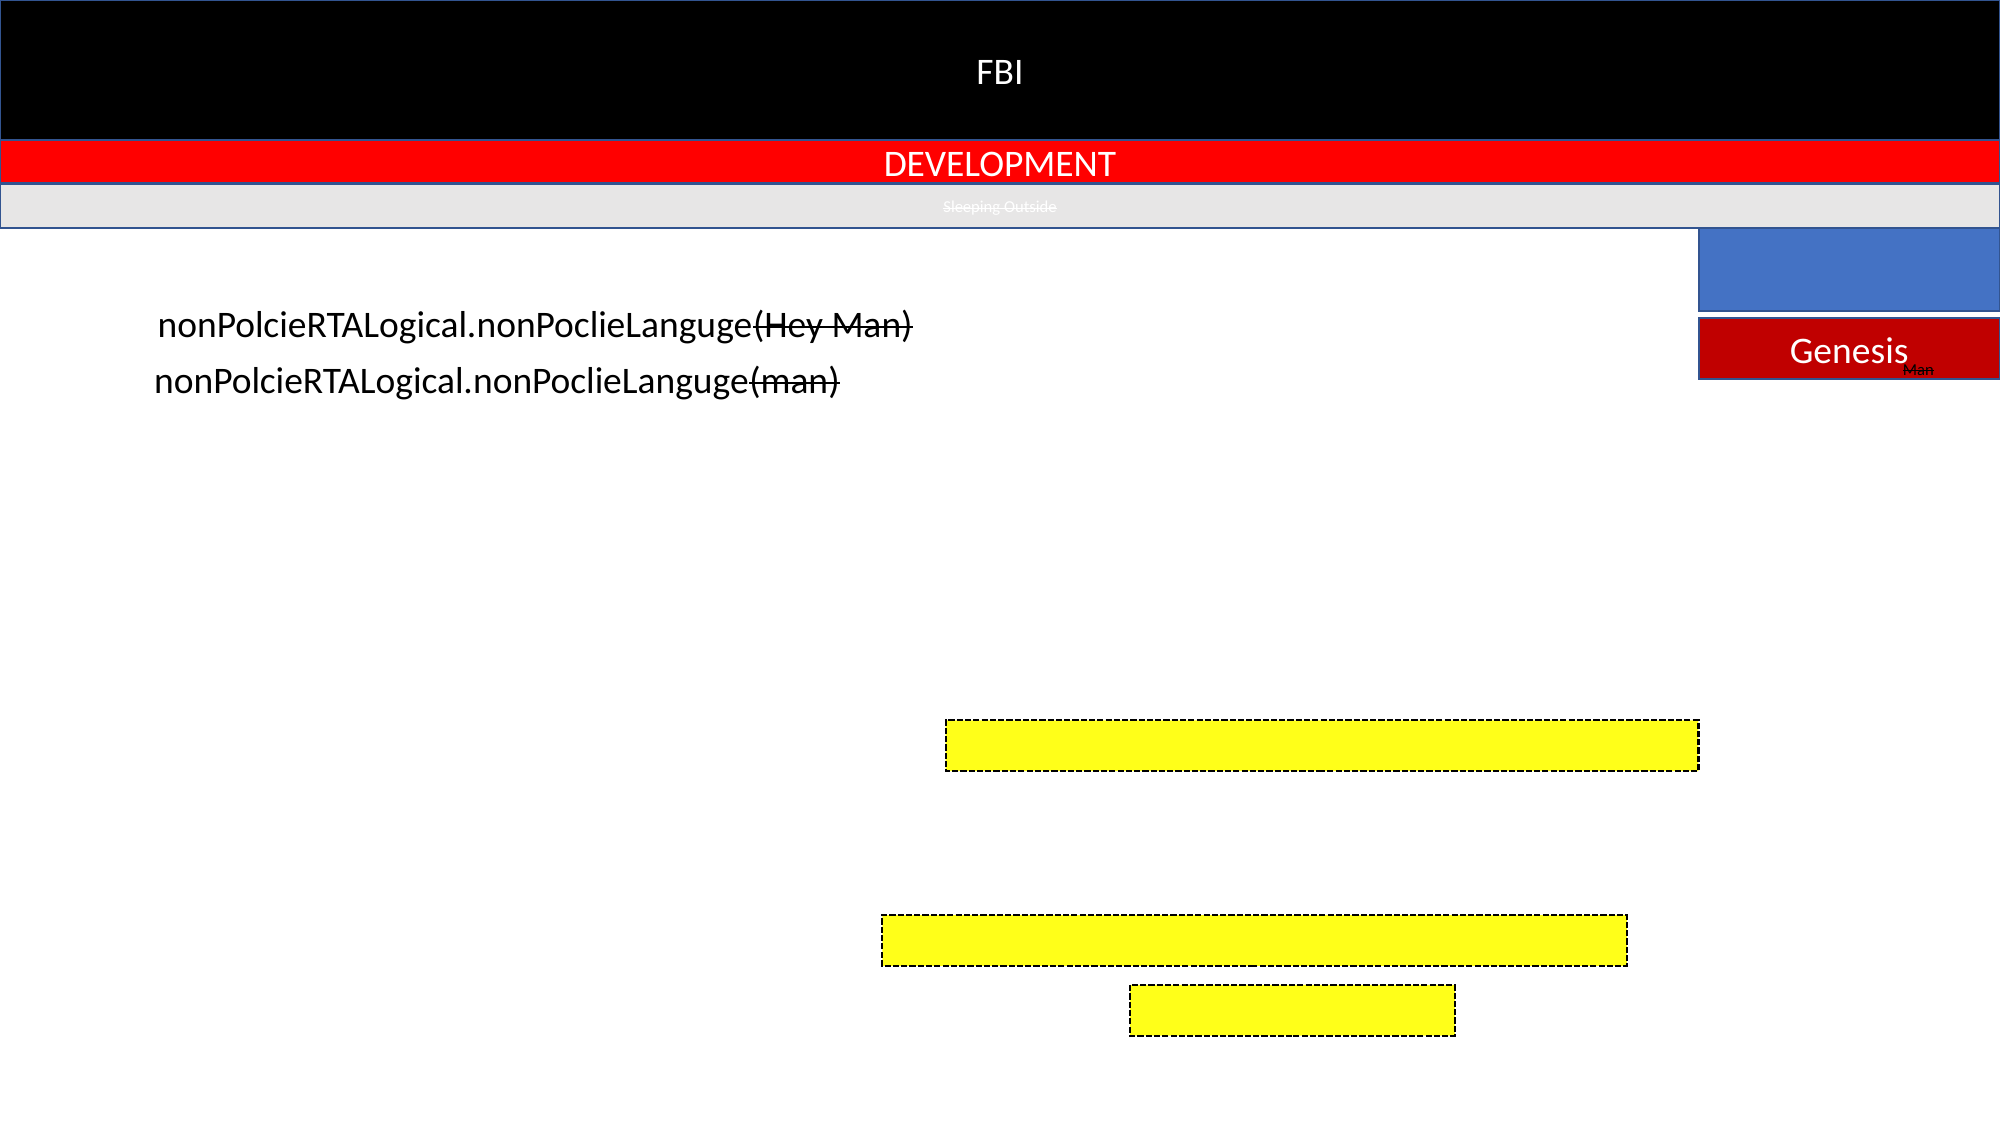

FBI
DEVELOPMENT
Sleeping Outside

nonPolcieRTALogical.nonPoclieLanguge(Hey Man)
Genesis
nonPolcieRTALogical.nonPoclieLanguge(man)
Man